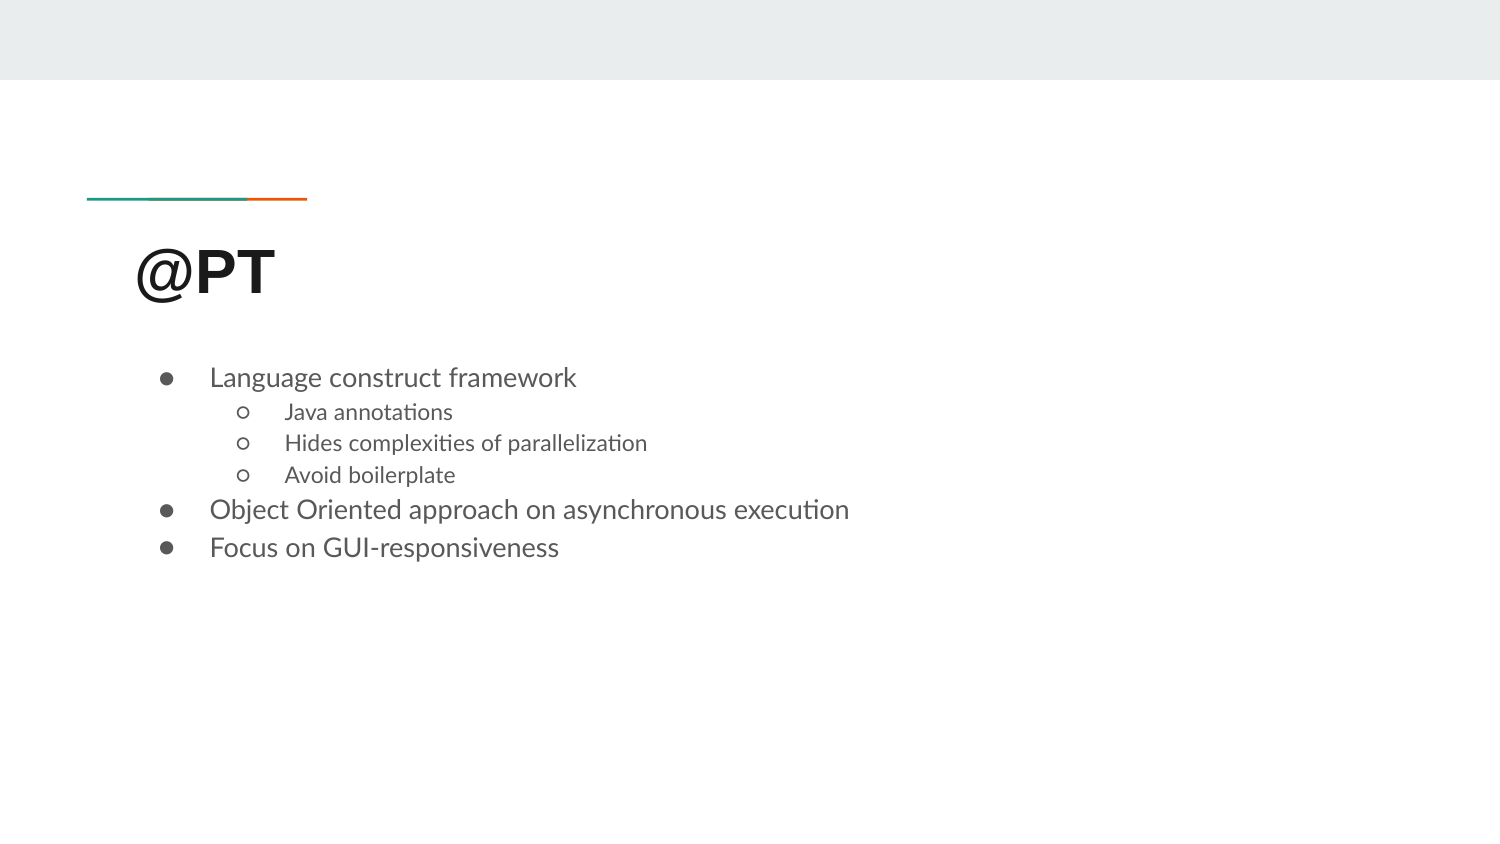

# @PT
Language construct framework
Java annotations
Hides complexities of parallelization
Avoid boilerplate
Object Oriented approach on asynchronous execution
Focus on GUI-responsiveness